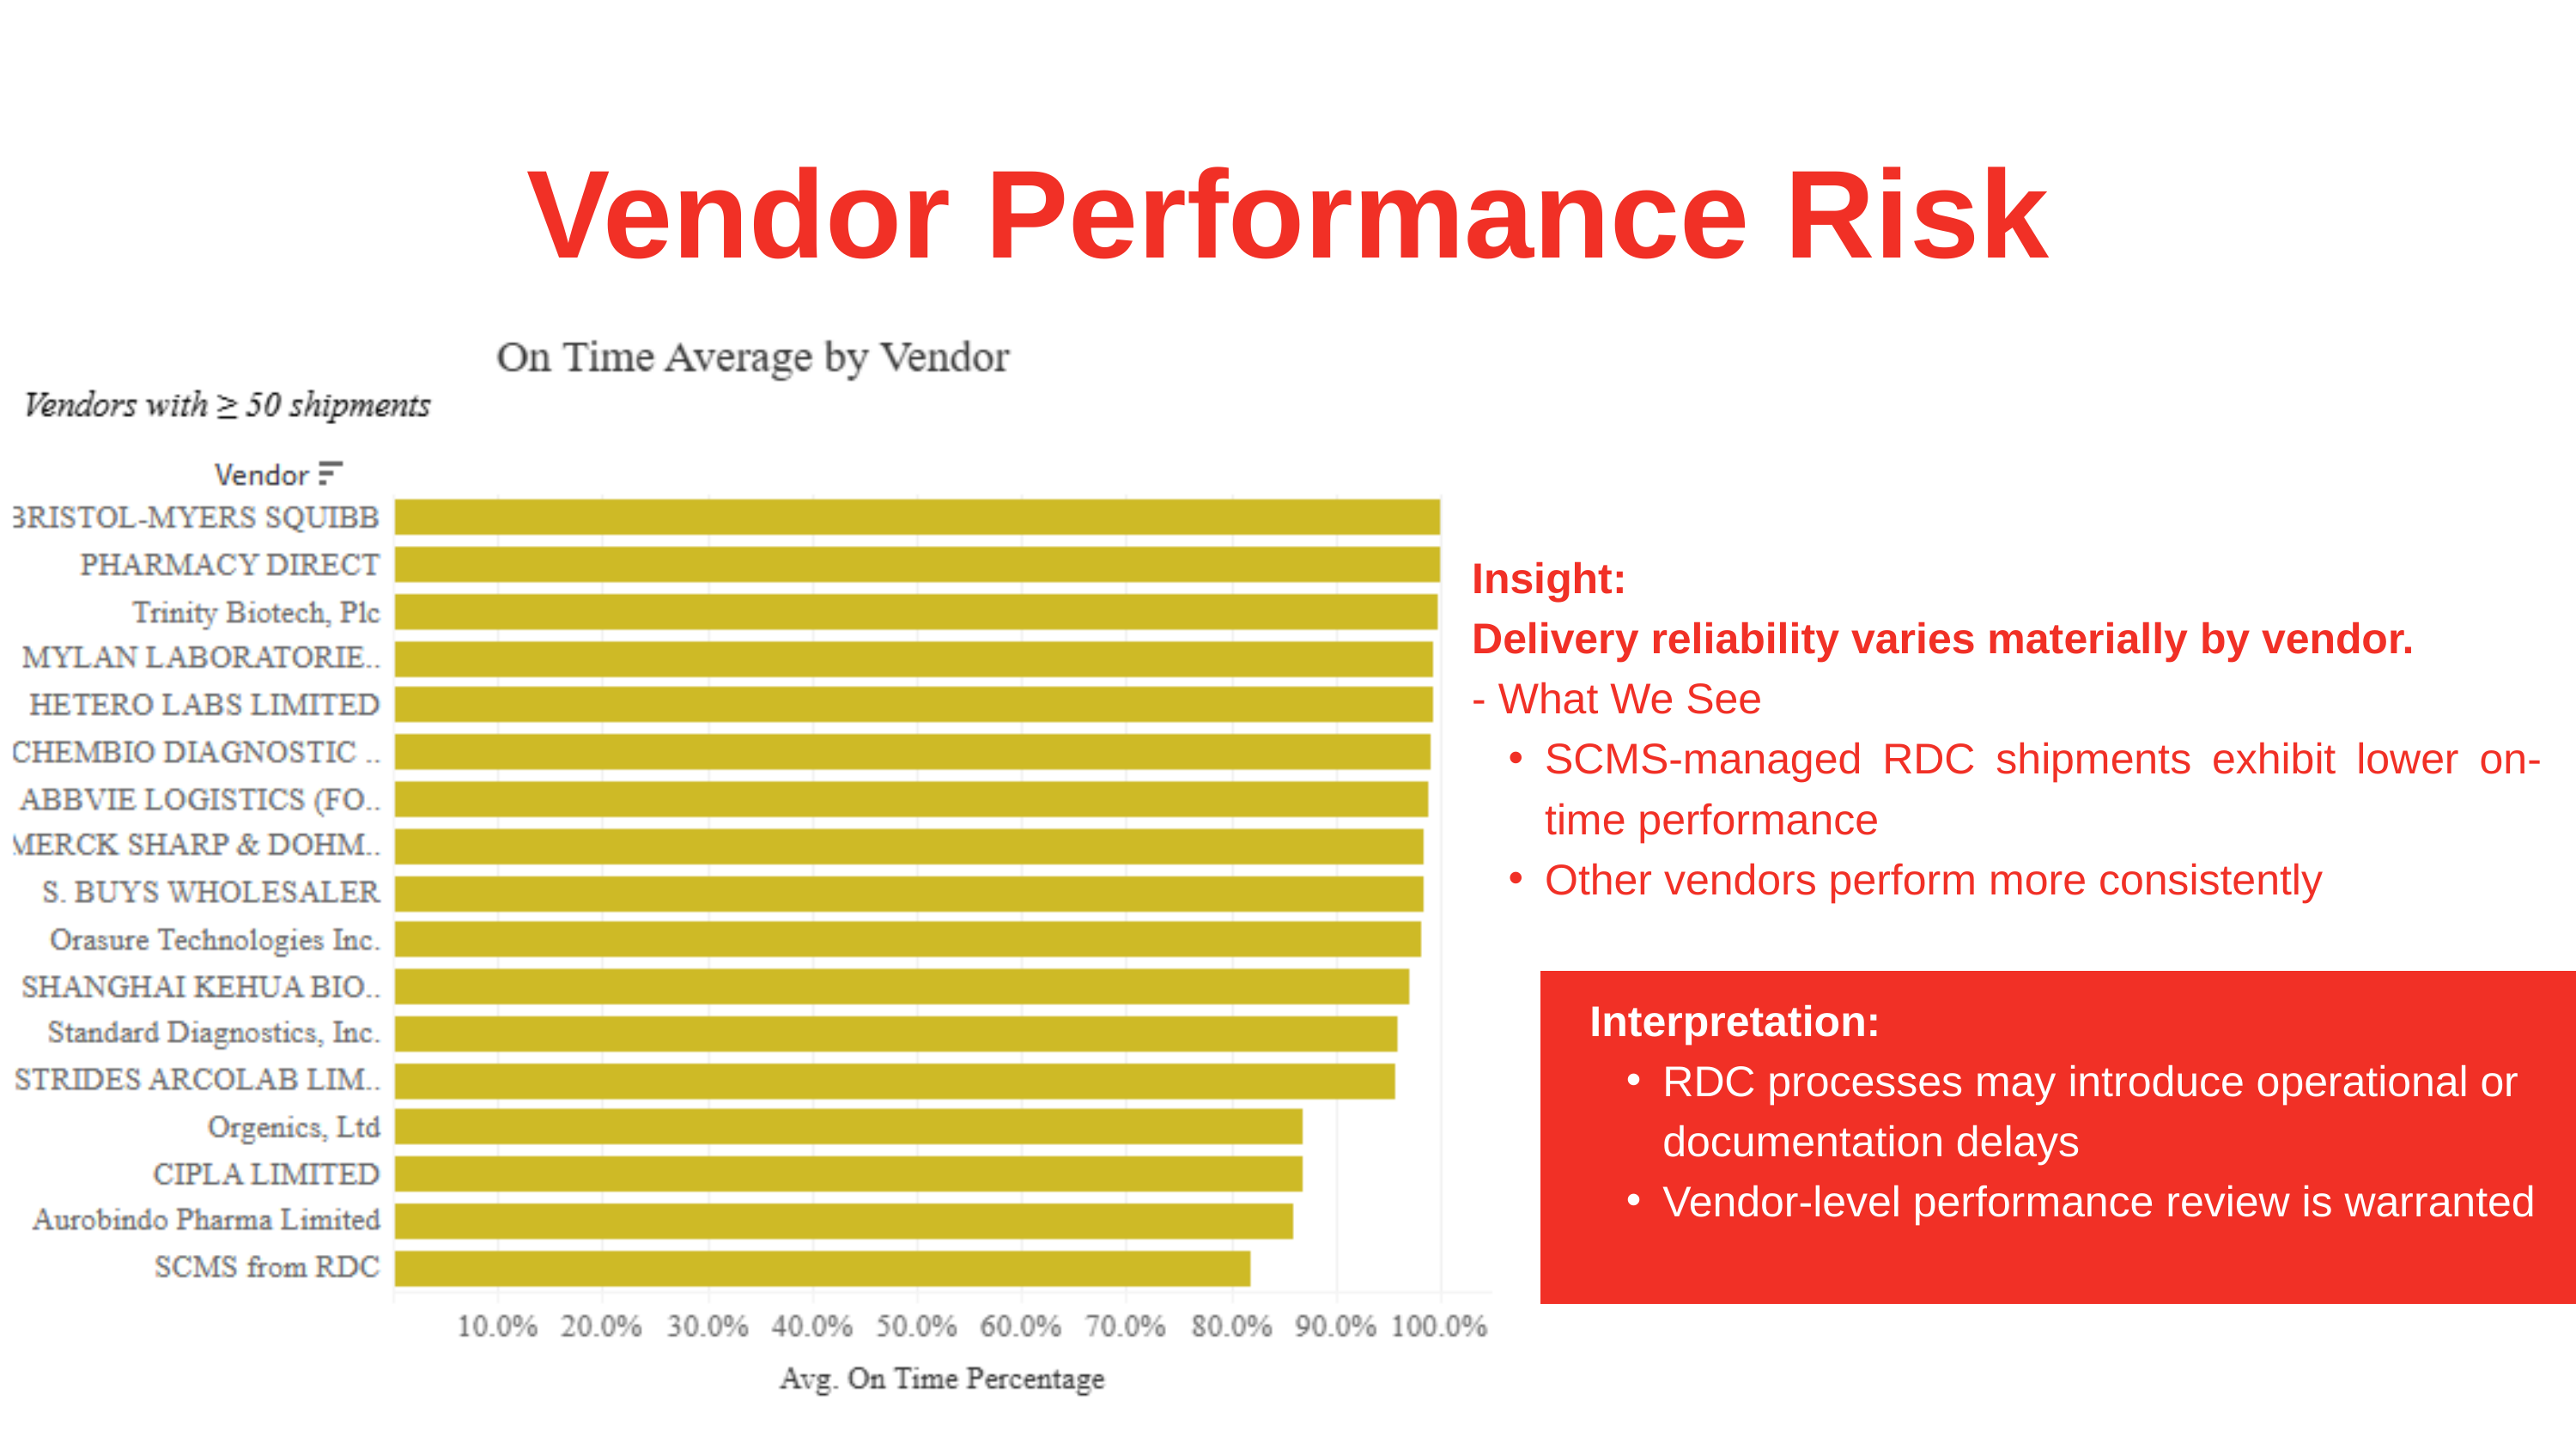

Vendor Performance Risk

Insight:
Delivery reliability varies materially by vendor.
- What We See
SCMS-managed RDC shipments exhibit lower on-time performance
Other vendors perform more consistently

Interpretation:
RDC processes may introduce operational or documentation delays
Vendor-level performance review is warranted